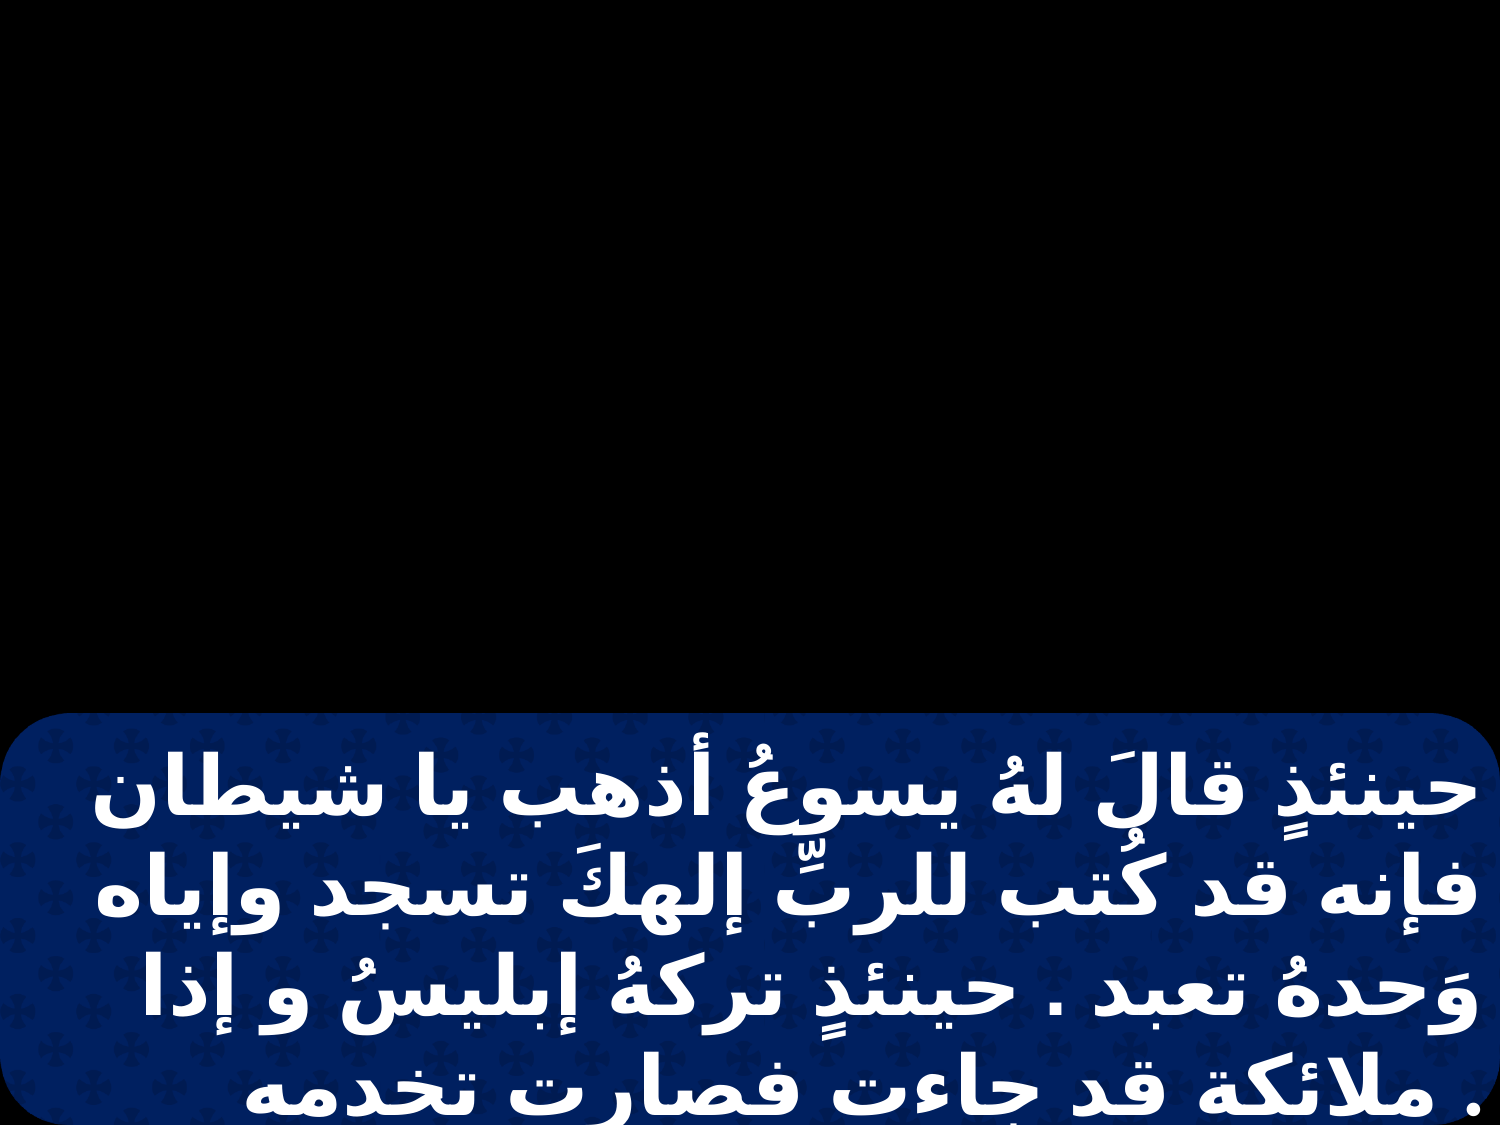

حينئذٍ قالَ لهُ يسوعُ أذهب يا شيطان فإنه قد كُتب للربِّ إلهكَ تسجد وإياه وَحدهُ تعبد . حينئذٍ تركهُ إبليسُ و إذا ملائكة قد جاءت فصارت تخدمه .